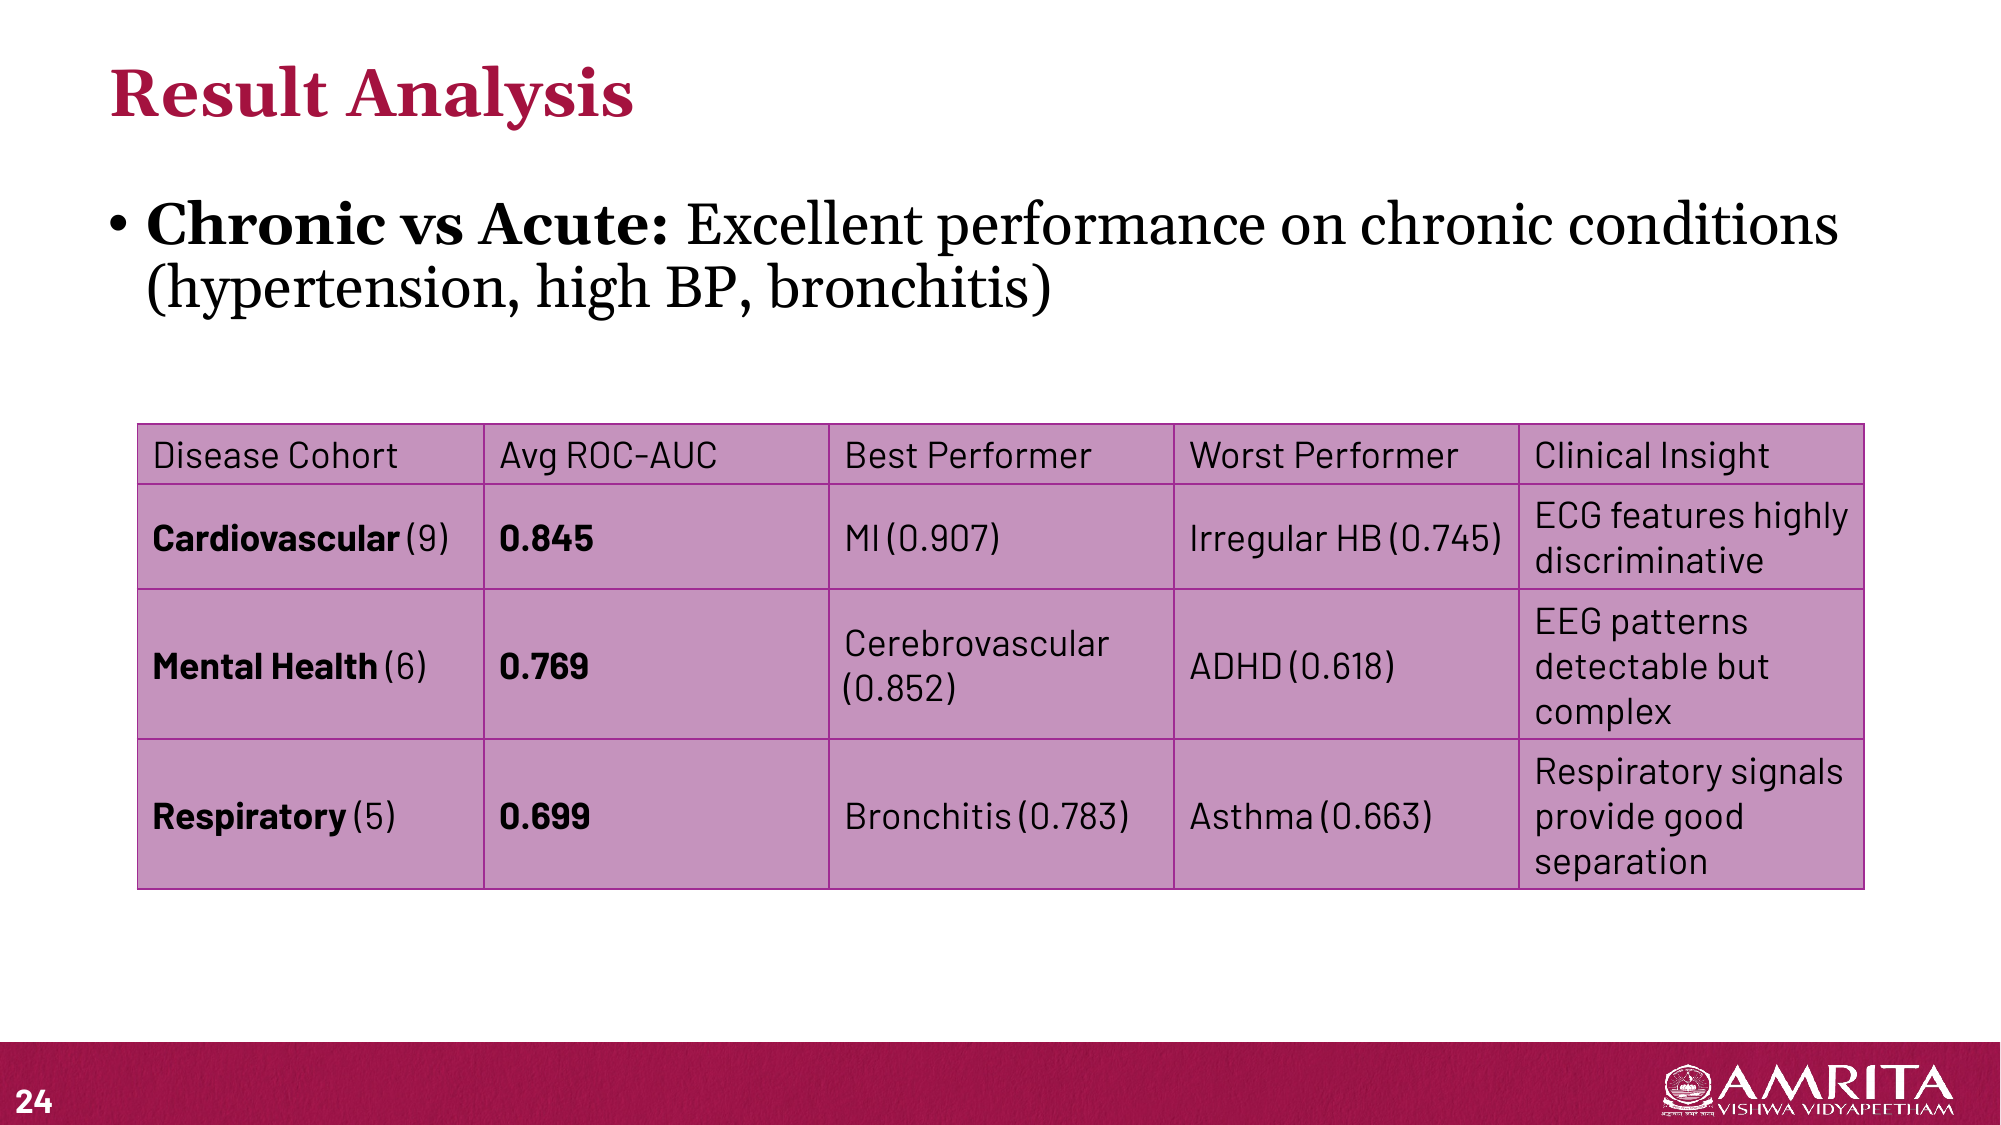

# Result Analysis
Chronic vs Acute: Excellent performance on chronic conditions (hypertension, high BP, bronchitis)

| Disease Cohort | Avg ROC-AUC | Best Performer | Worst Performer | Clinical Insight |
| --- | --- | --- | --- | --- |
| Cardiovascular (9) | 0.845 | MI (0.907) | Irregular HB (0.745) | ECG features highly discriminative |
| Mental Health (6) | 0.769 | Cerebrovascular (0.852) | ADHD (0.618) | EEG patterns detectable but complex |
| Respiratory (5) | 0.699 | Bronchitis (0.783) | Asthma (0.663) | Respiratory signals provide good separation |
24